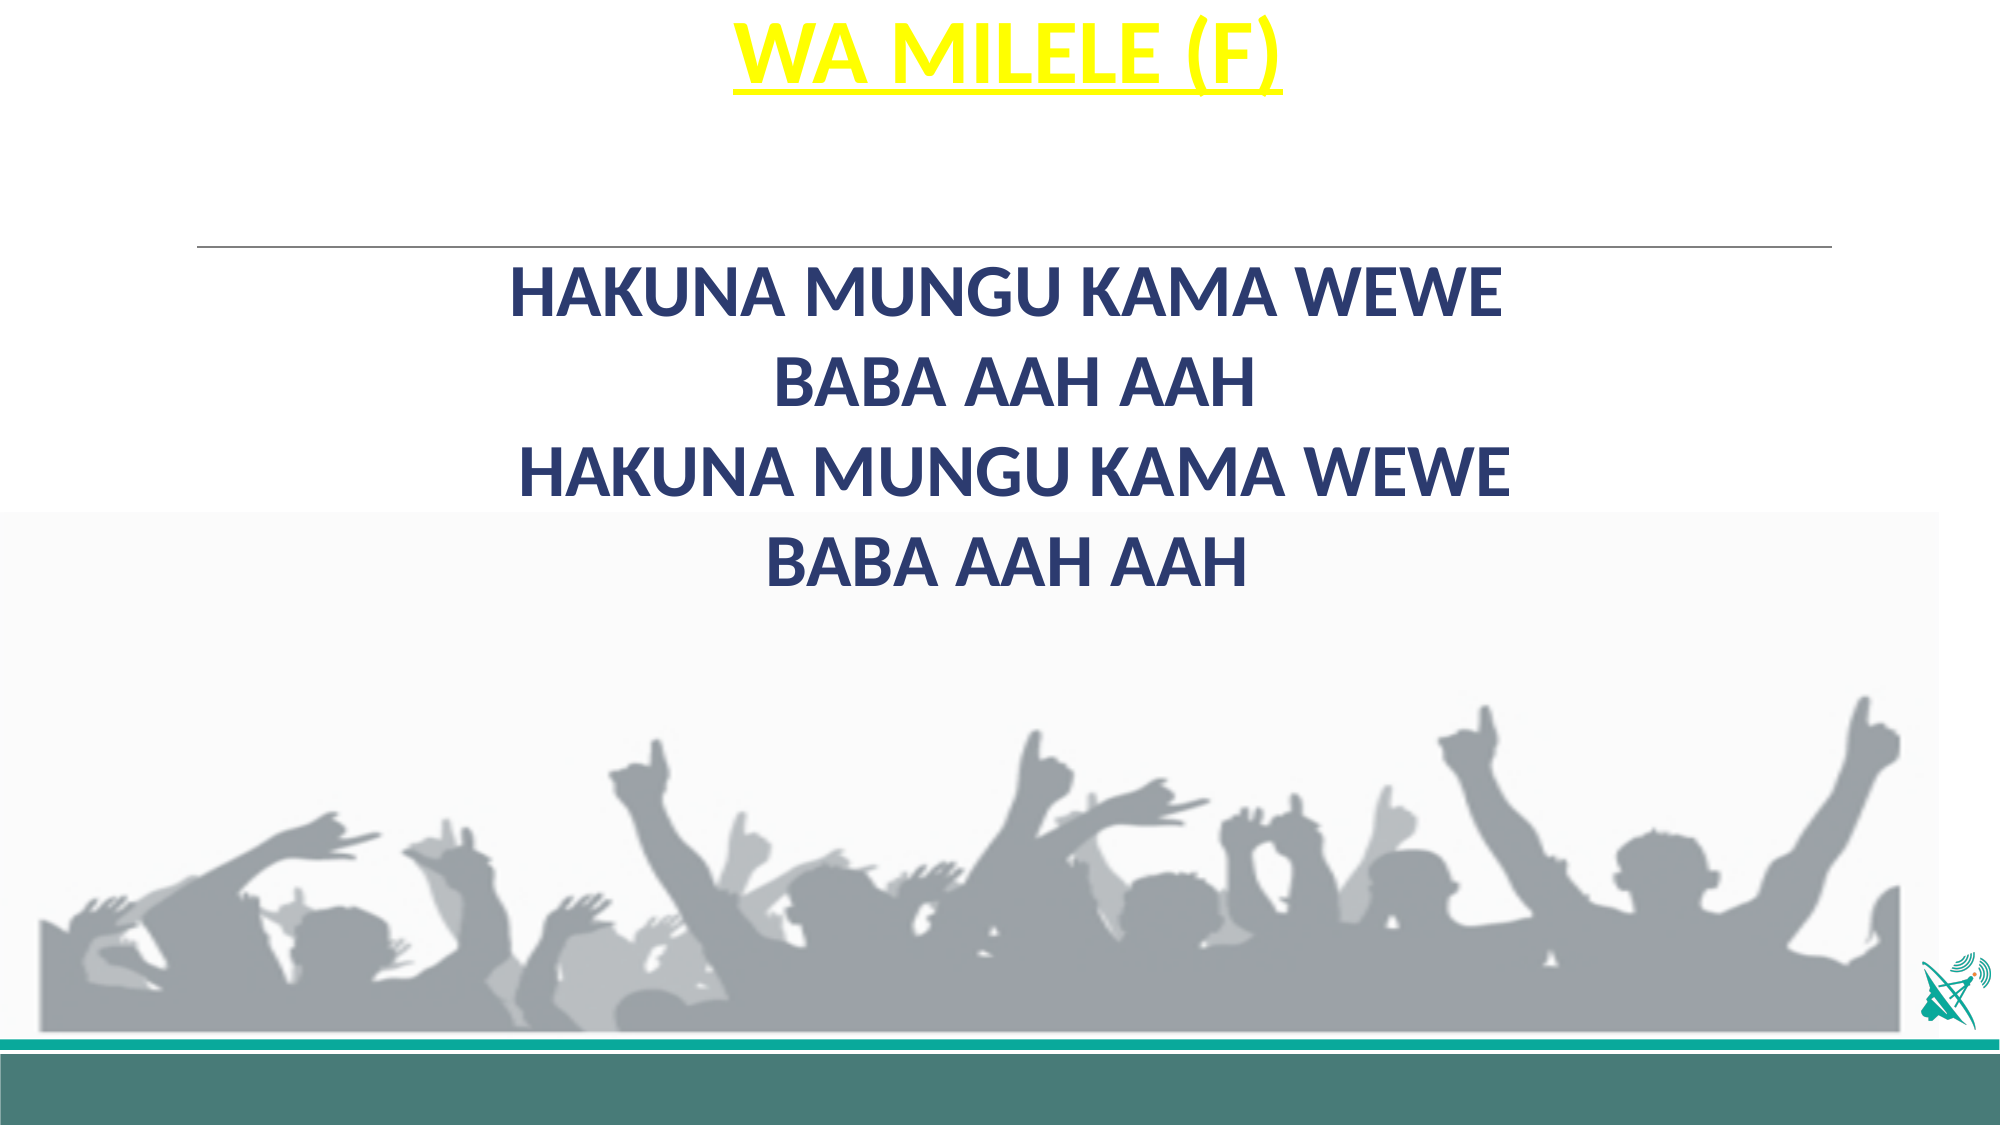

# WA MILELE (F)
HAKUNA MUNGU KAMA WEWE
BABA AAH AAH
 HAKUNA MUNGU KAMA WEWE
BABA AAH AAH